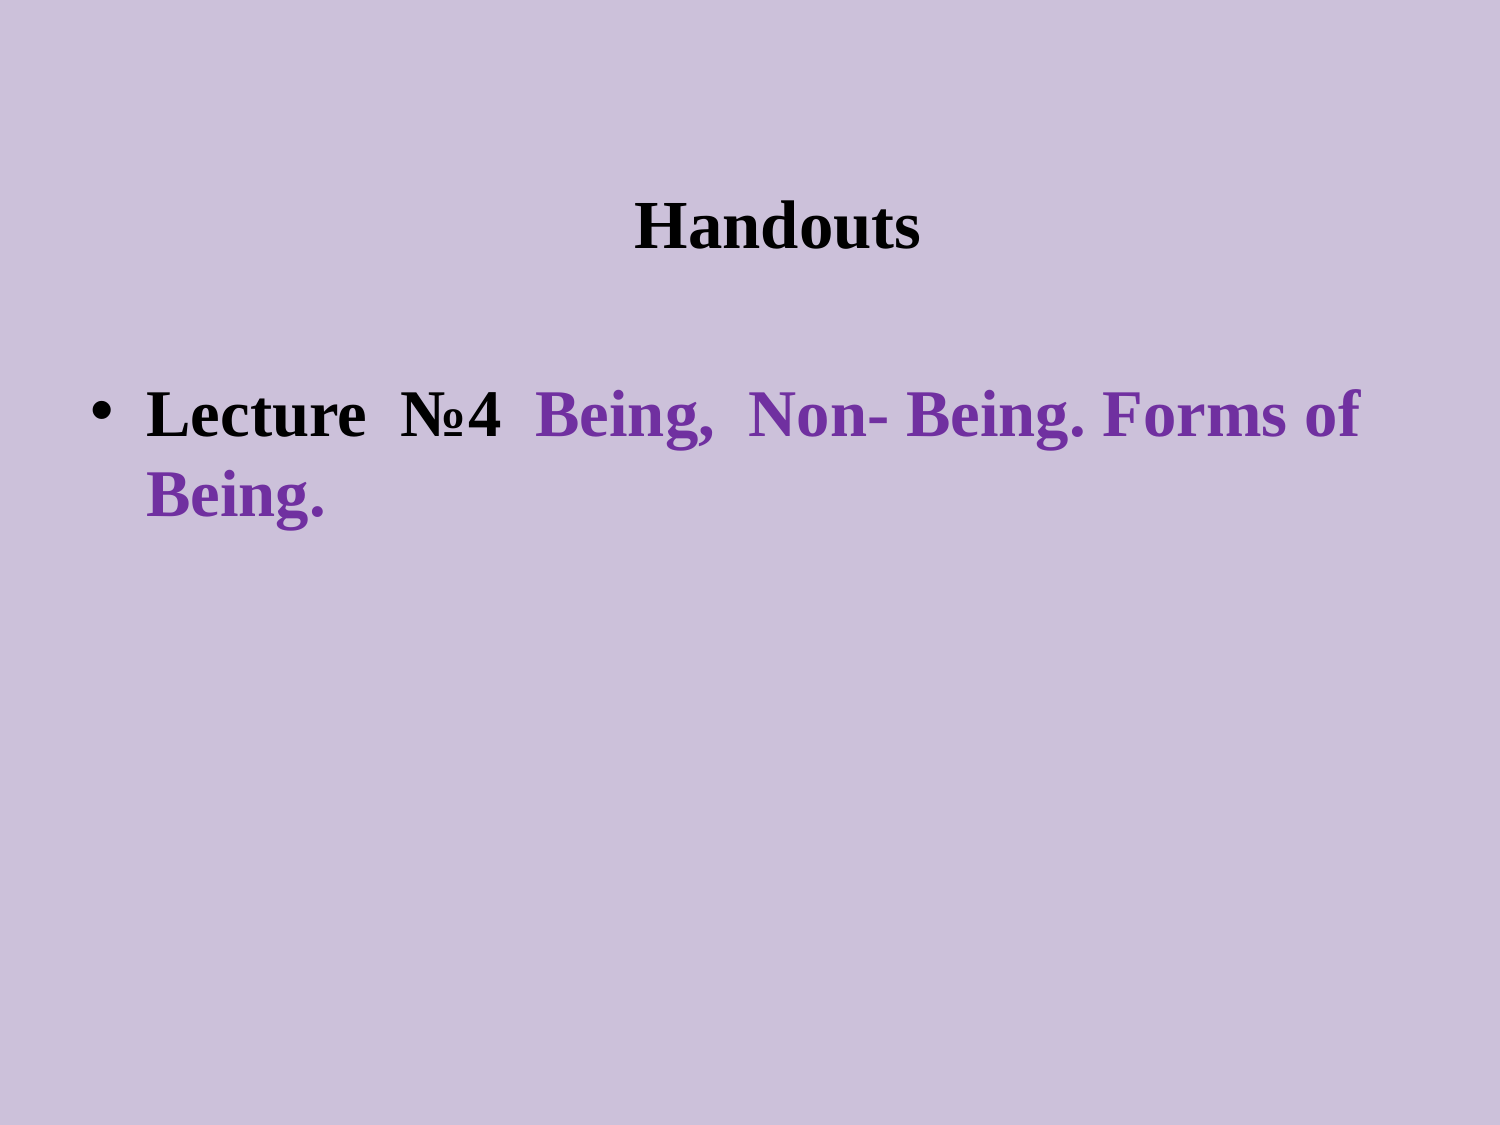

# Handouts
Lecture  №4  Being,  Non- Being. Forms of Being.